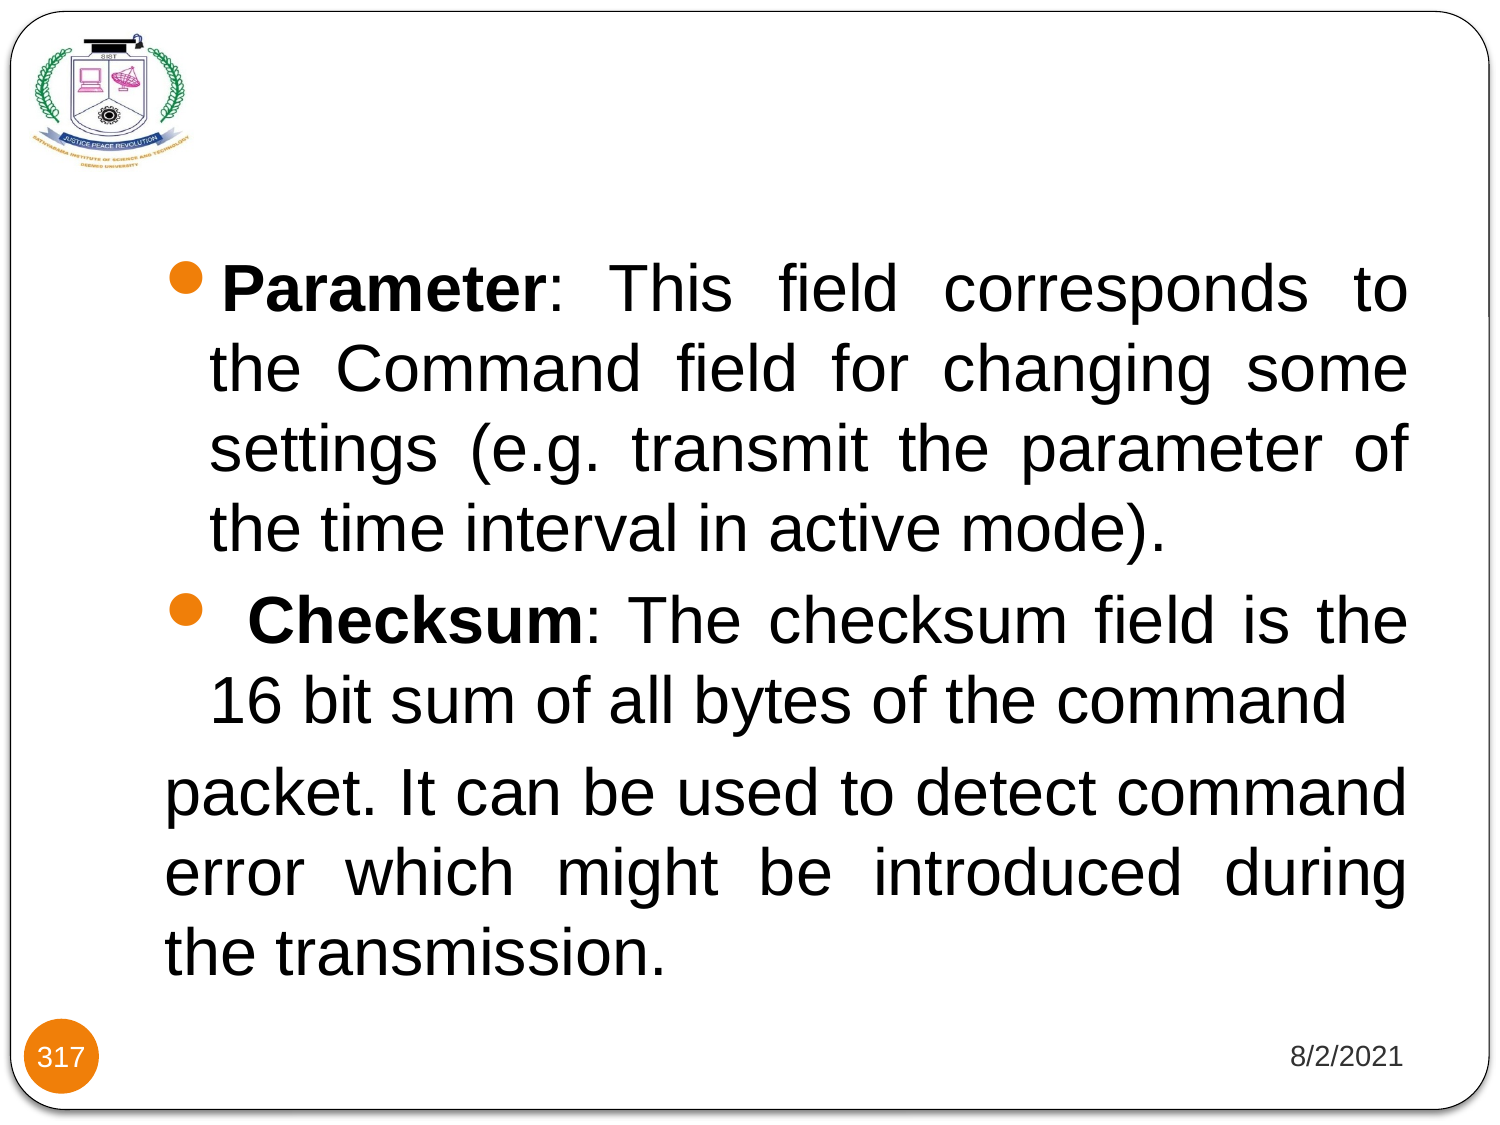

Parameter: This field corresponds to the Command field for changing some settings (e.g. transmit the parameter of the time interval in active mode).
 Checksum: The checksum field is the 16 bit sum of all bytes of the command
packet. It can be used to detect command error which might be introduced during the transmission.
8/2/2021
317